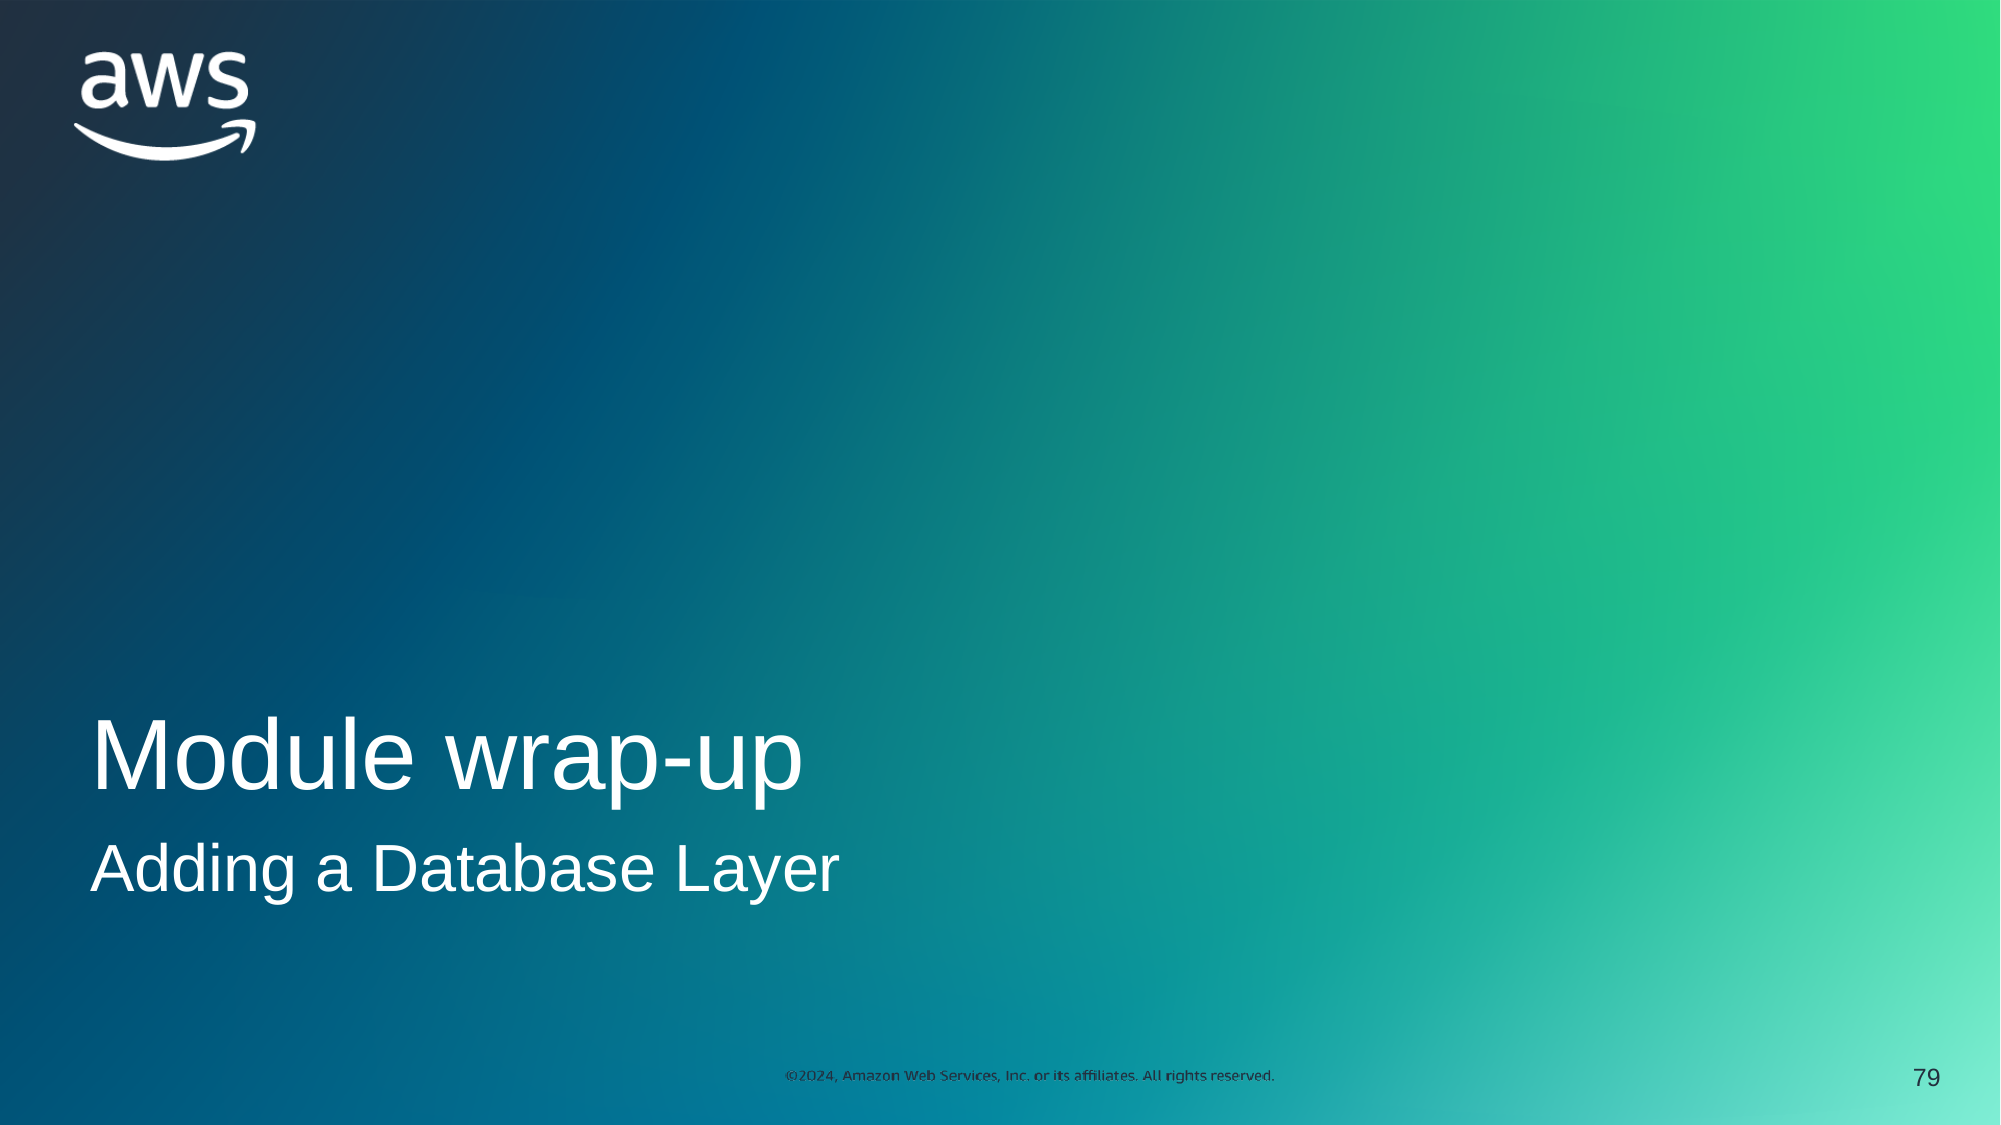

# Module wrap-up
Adding a Database Layer
79